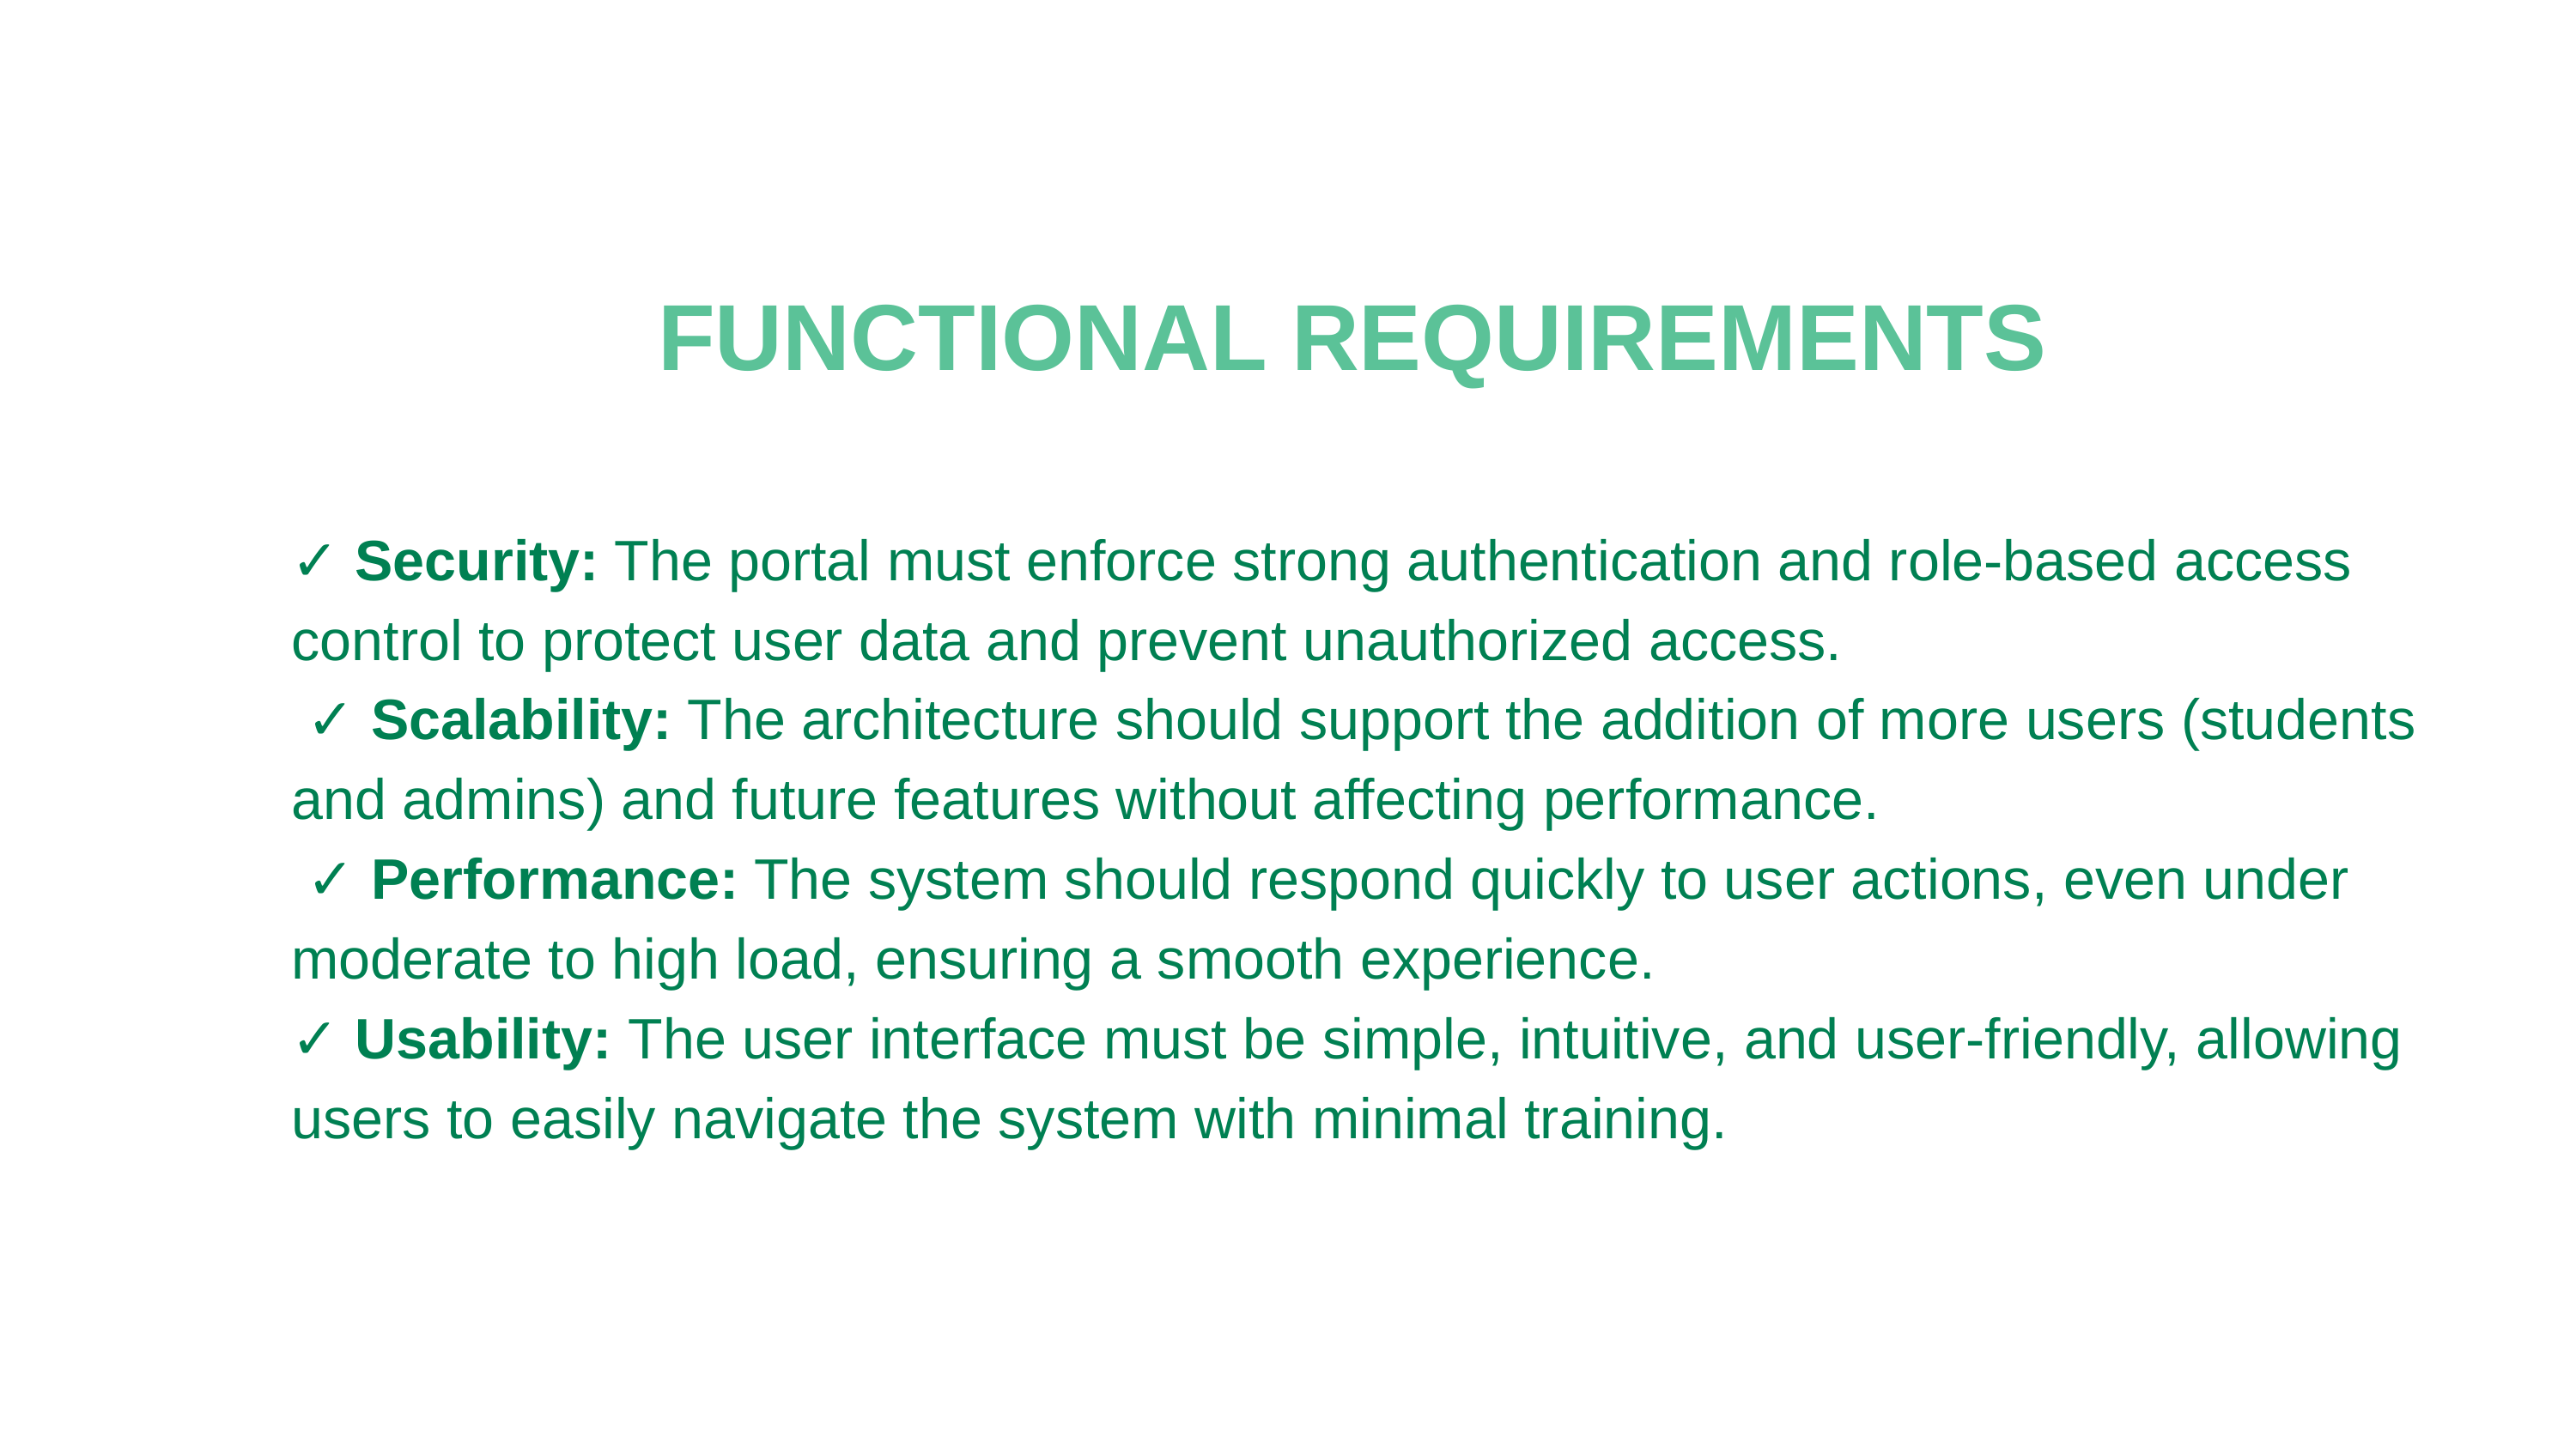

FUNCTIONAL REQUIREMENTS
✓ Security: The portal must enforce strong authentication and role-based access control to protect user data and prevent unauthorized access.
 ✓ Scalability: The architecture should support the addition of more users (students and admins) and future features without affecting performance.
 ✓ Performance: The system should respond quickly to user actions, even under moderate to high load, ensuring a smooth experience.
✓ Usability: The user interface must be simple, intuitive, and user-friendly, allowing users to easily navigate the system with minimal training.